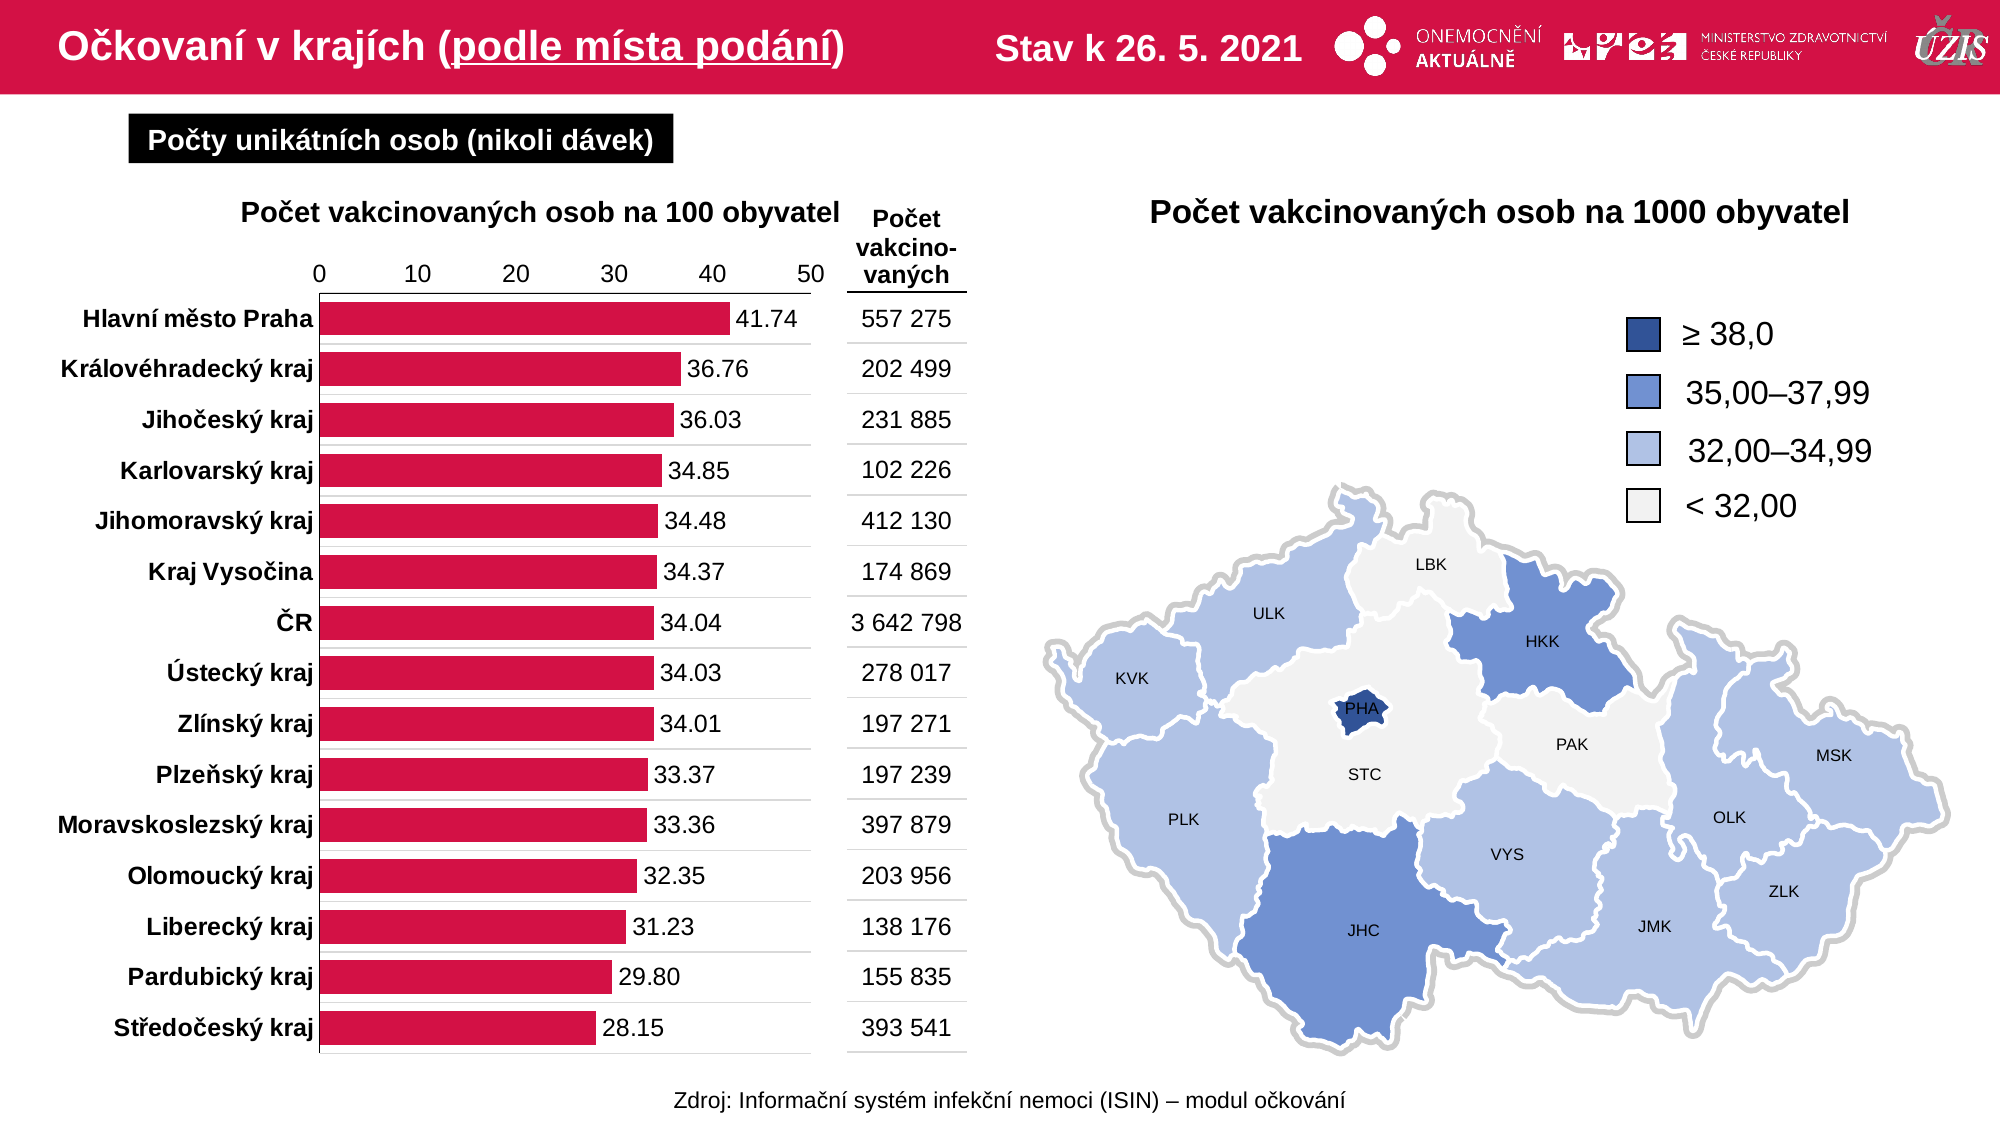

# Očkovaní v krajích (podle místa podání)
Stav k 26. 5. 2021
Počty unikátních osob (nikoli dávek)
Počet vakcinovaných osob na 1000 obyvatel
Počet vakcinovaných osob na 100 obyvatel
| Počet vakcino-vaných |
| --- |
| 557 275 |
| 202 499 |
| 231 885 |
| 102 226 |
| 412 130 |
| 174 869 |
| 3 642 798 |
| 278 017 |
| 197 271 |
| 197 239 |
| 397 879 |
| 203 956 |
| 138 176 |
| 155 835 |
| 393 541 |

### Chart

| Category | počet na 1000 |
|---|---|
| Hlavní město Praha | 41.7408193 |
| Královéhradecký kraj | 36.76432409 |
| Jihočeský kraj | 36.03210934 |
| Karlovarský kraj | 34.85242626 |
| Jihomoravský kraj | 34.47843143 |
| Kraj Vysočina | 34.36539505 |
| ČR | 34.03918807 |
| Ústecký kraj | 34.02884196 |
| Zlínský kraj | 34.00526444 |
| Plzeňský kraj | 33.37145816 |
| Moravskoslezský kraj | 33.35577289 |
| Olomoucký kraj | 32.34716632 |
| Liberecký kraj | 31.22790841 |
| Pardubický kraj | 29.80457334 |
| Středočeský kraj | 28.15034653 |
≥ 38,0

35,00–37,99

32,00–34,99

< 32,00

LBK

ULK

HKK

KVK

PHA

PAK
MSK

STC
OLK

PLK

VYS
ZLK
JMK
JHC
Zdroj: Informační systém infekční nemoci (ISIN) – modul očkování